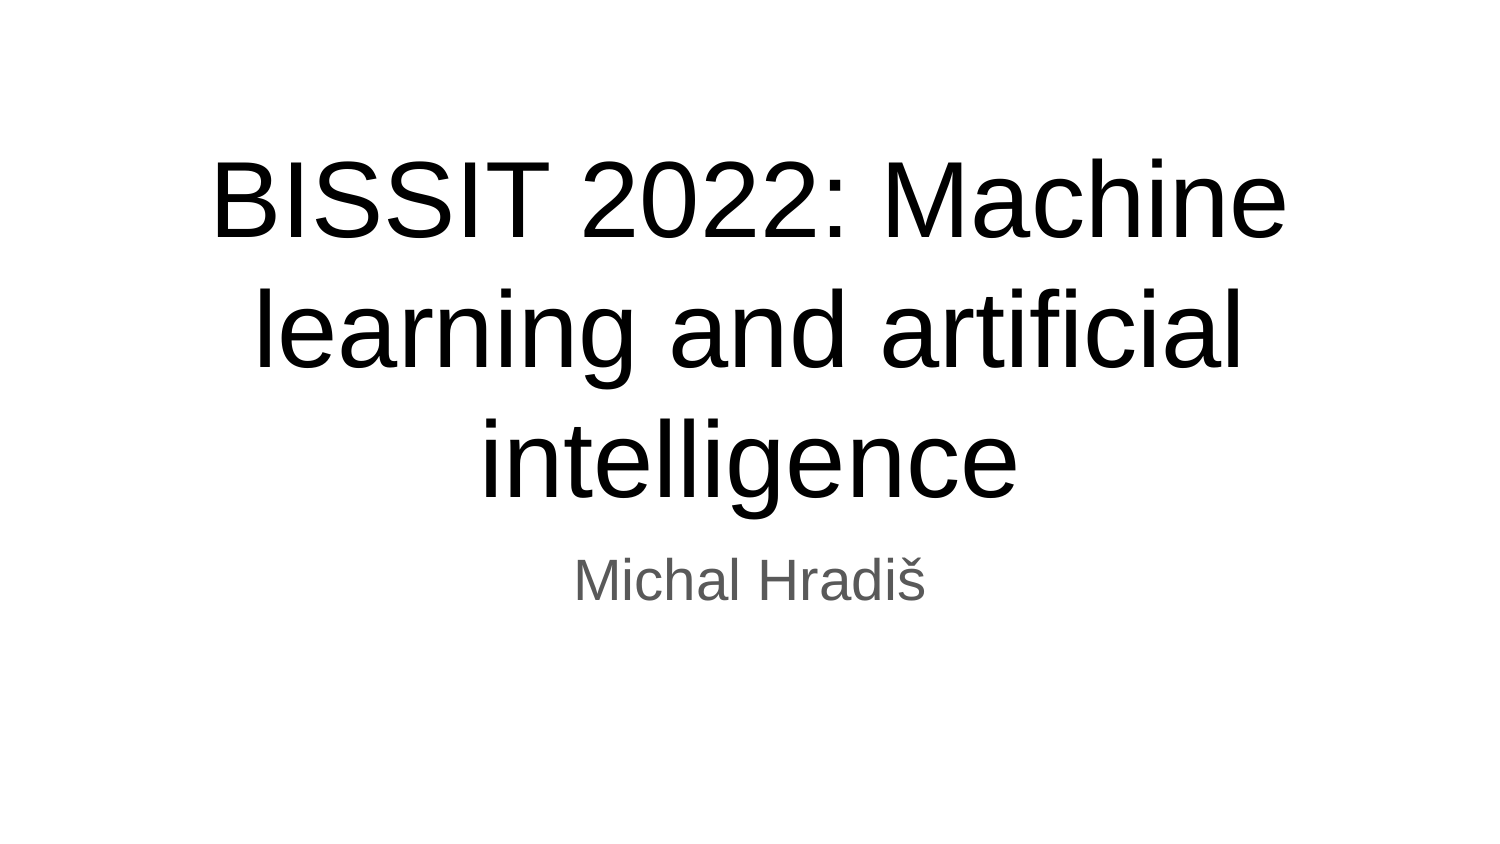

# BISSIT 2022: Machine learning and artificial intelligence
Michal Hradiš